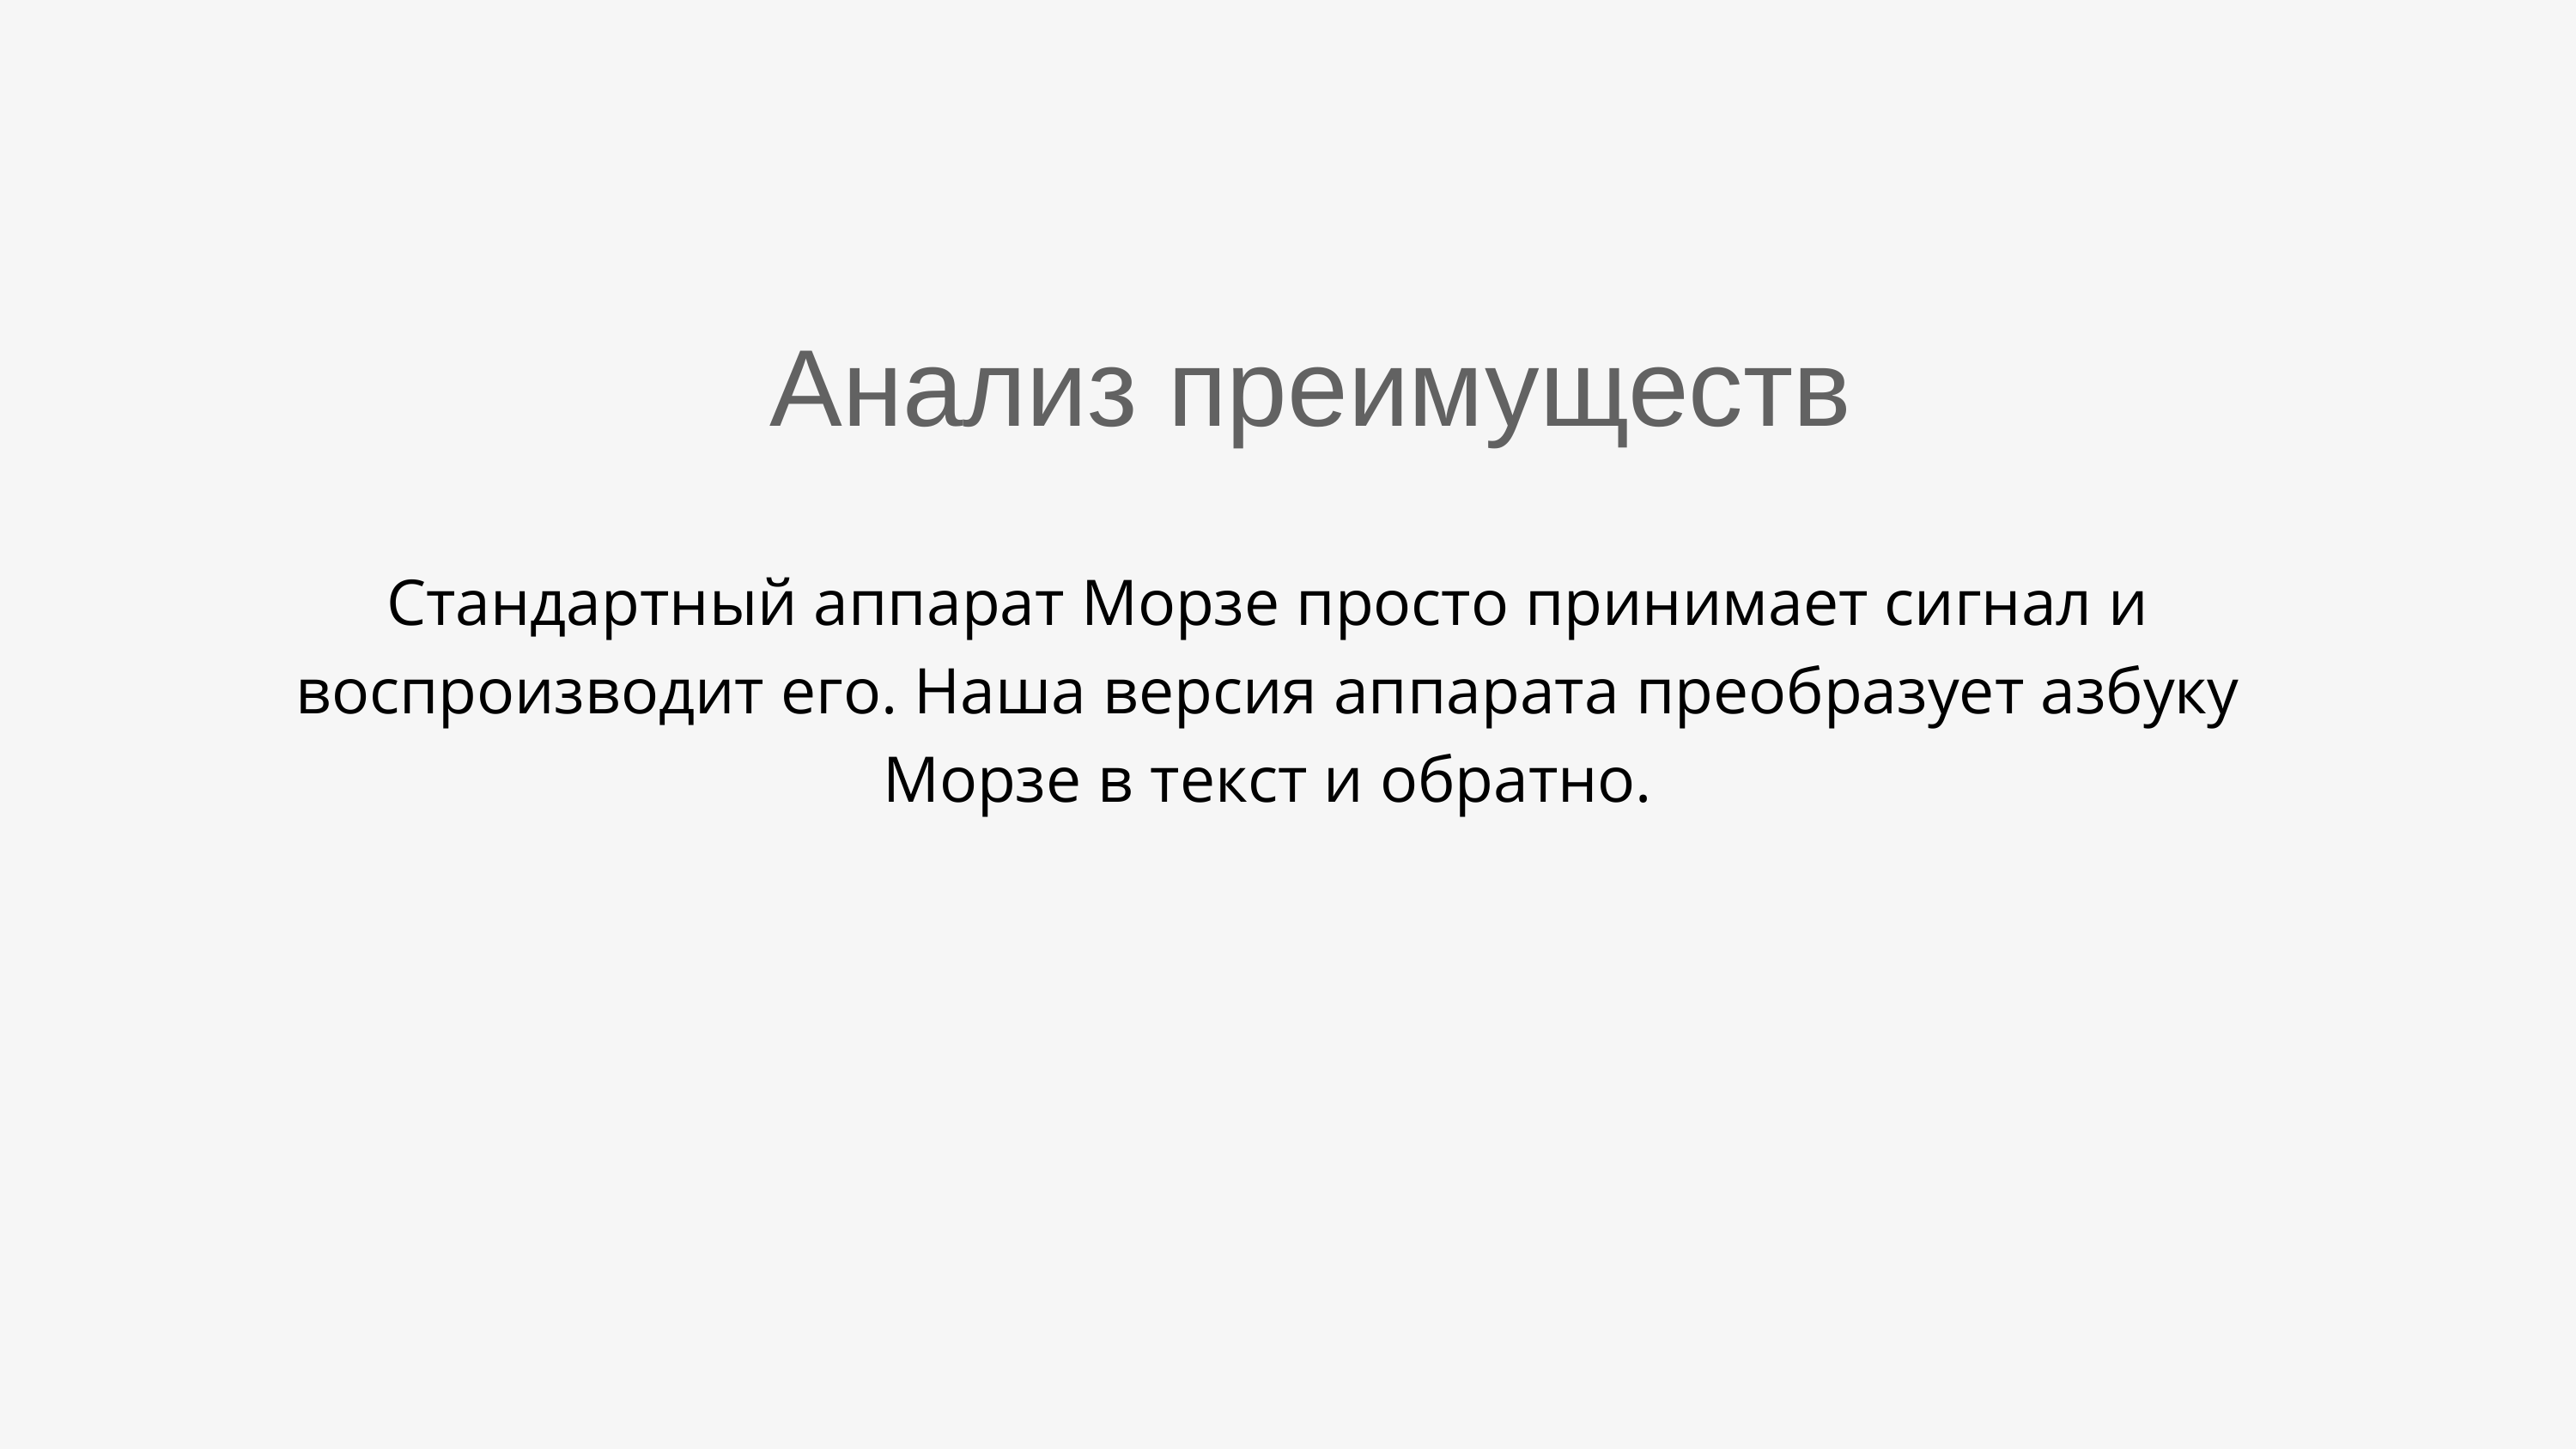

Анализ преимуществ
Стандартный аппарат Морзе просто принимает сигнал и воспроизводит его. Наша версия аппарата преобразует азбуку Морзе в текст и обратно.